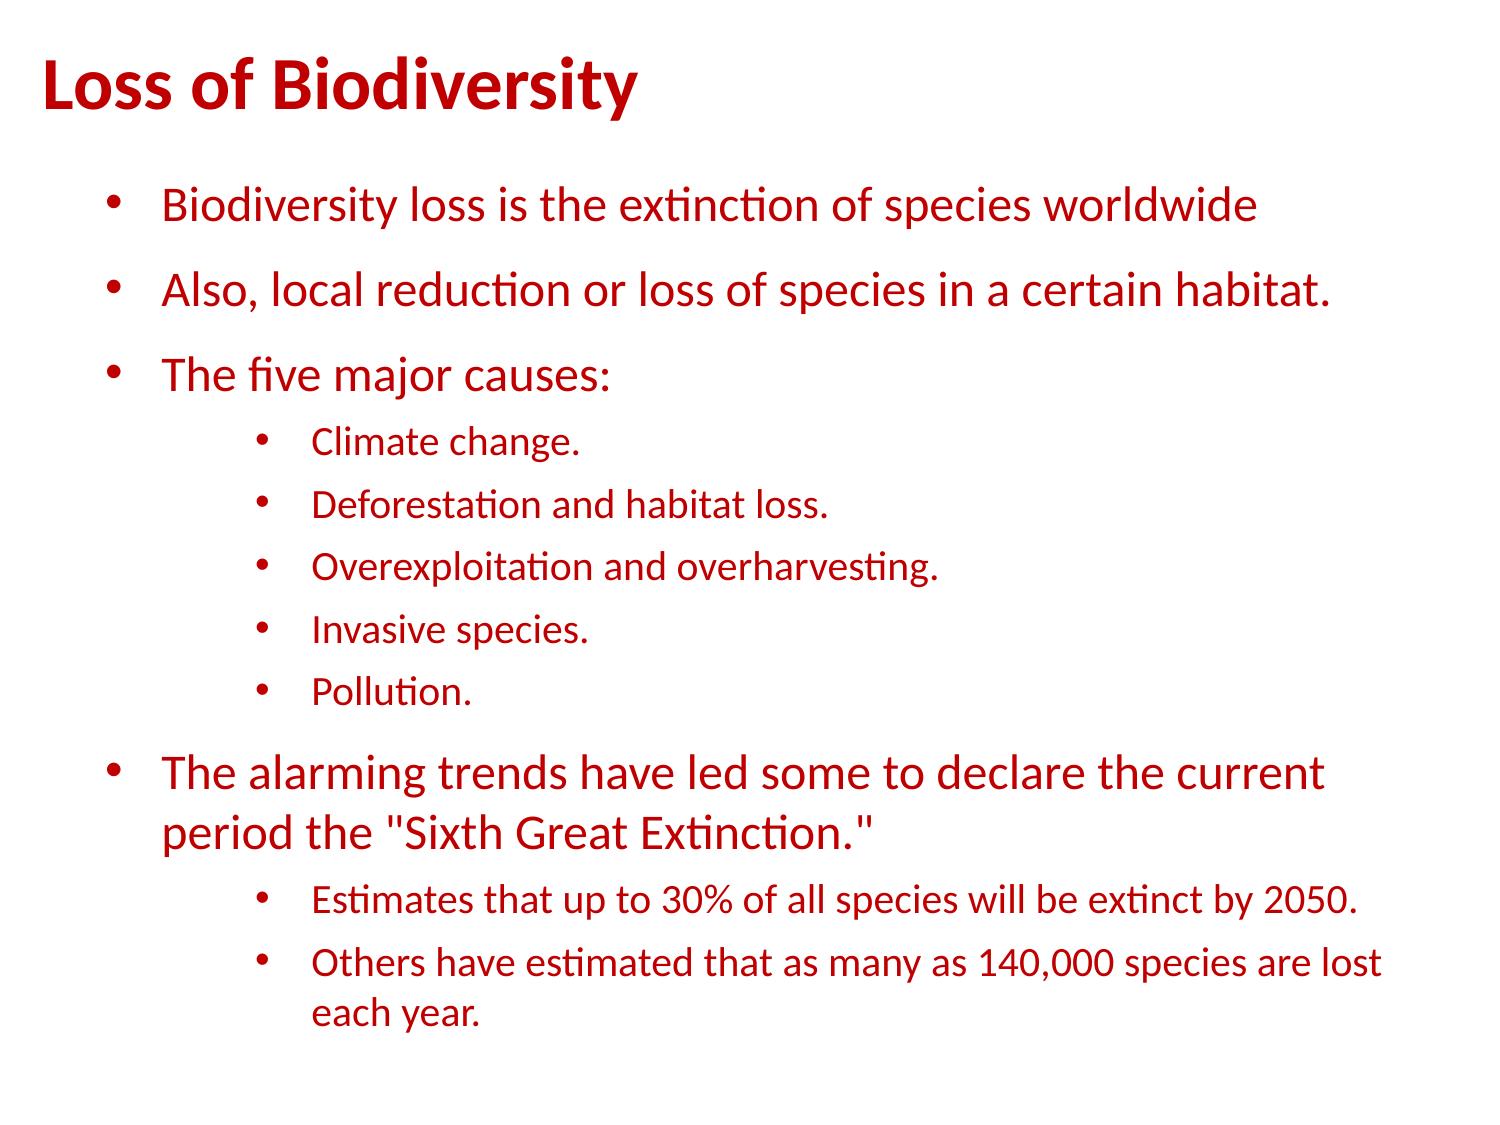

Loss of Biodiversity
Biodiversity loss is the extinction of species worldwide
Also, local reduction or loss of species in a certain habitat.
The five major causes:
Climate change.
Deforestation and habitat loss.
Overexploitation and overharvesting.
Invasive species.
Pollution.
The alarming trends have led some to declare the current period the "Sixth Great Extinction."
Estimates that up to 30% of all species will be extinct by 2050.
Others have estimated that as many as 140,000 species are lost each year.